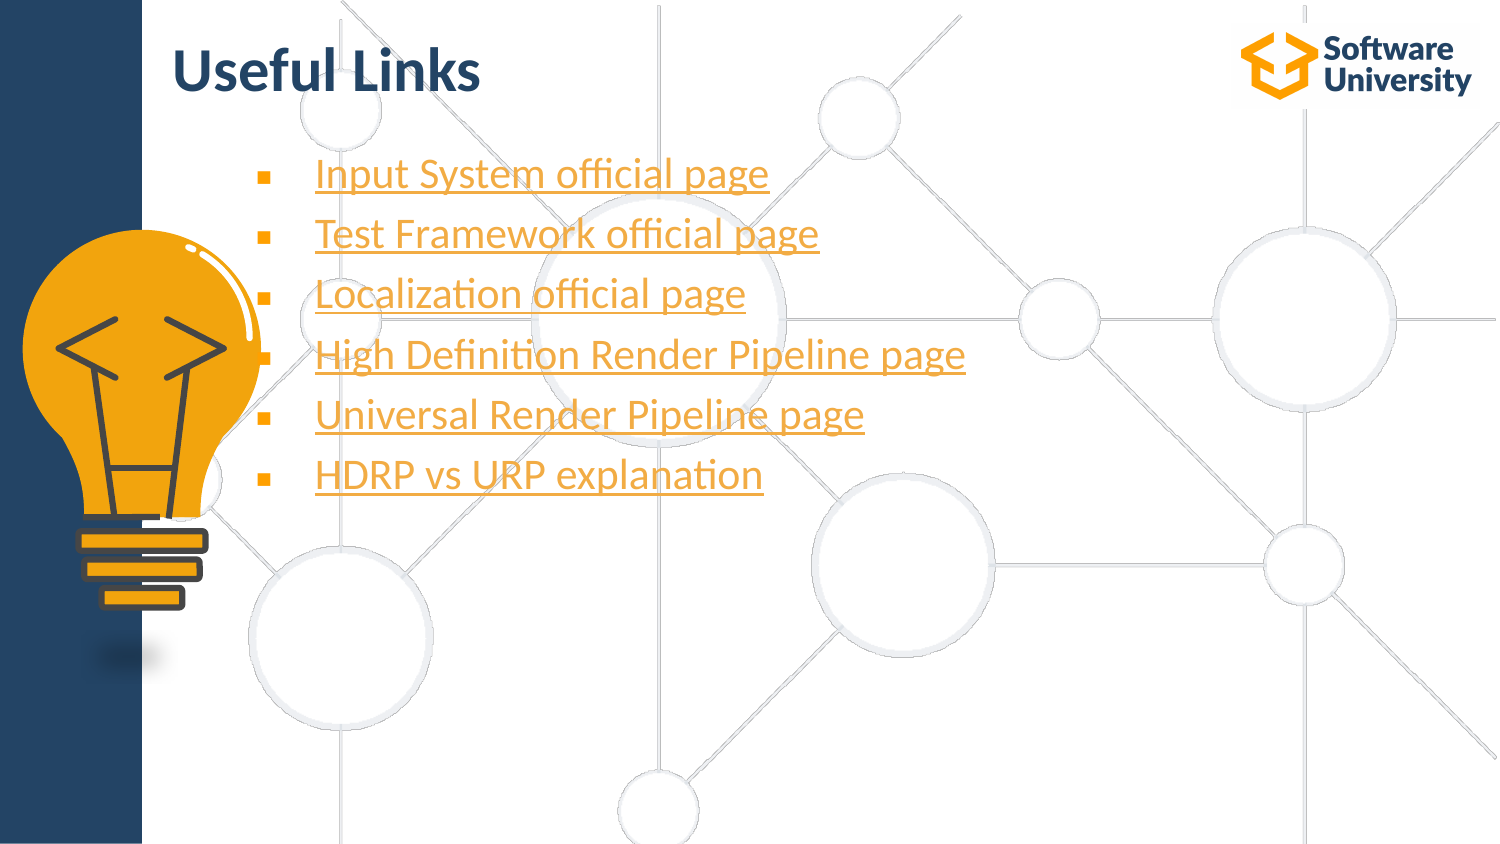

# Useful Links
Input System official page
Test Framework official page
Localization official page
High Definition Render Pipeline page
Universal Render Pipeline page
HDRP vs URP explanation